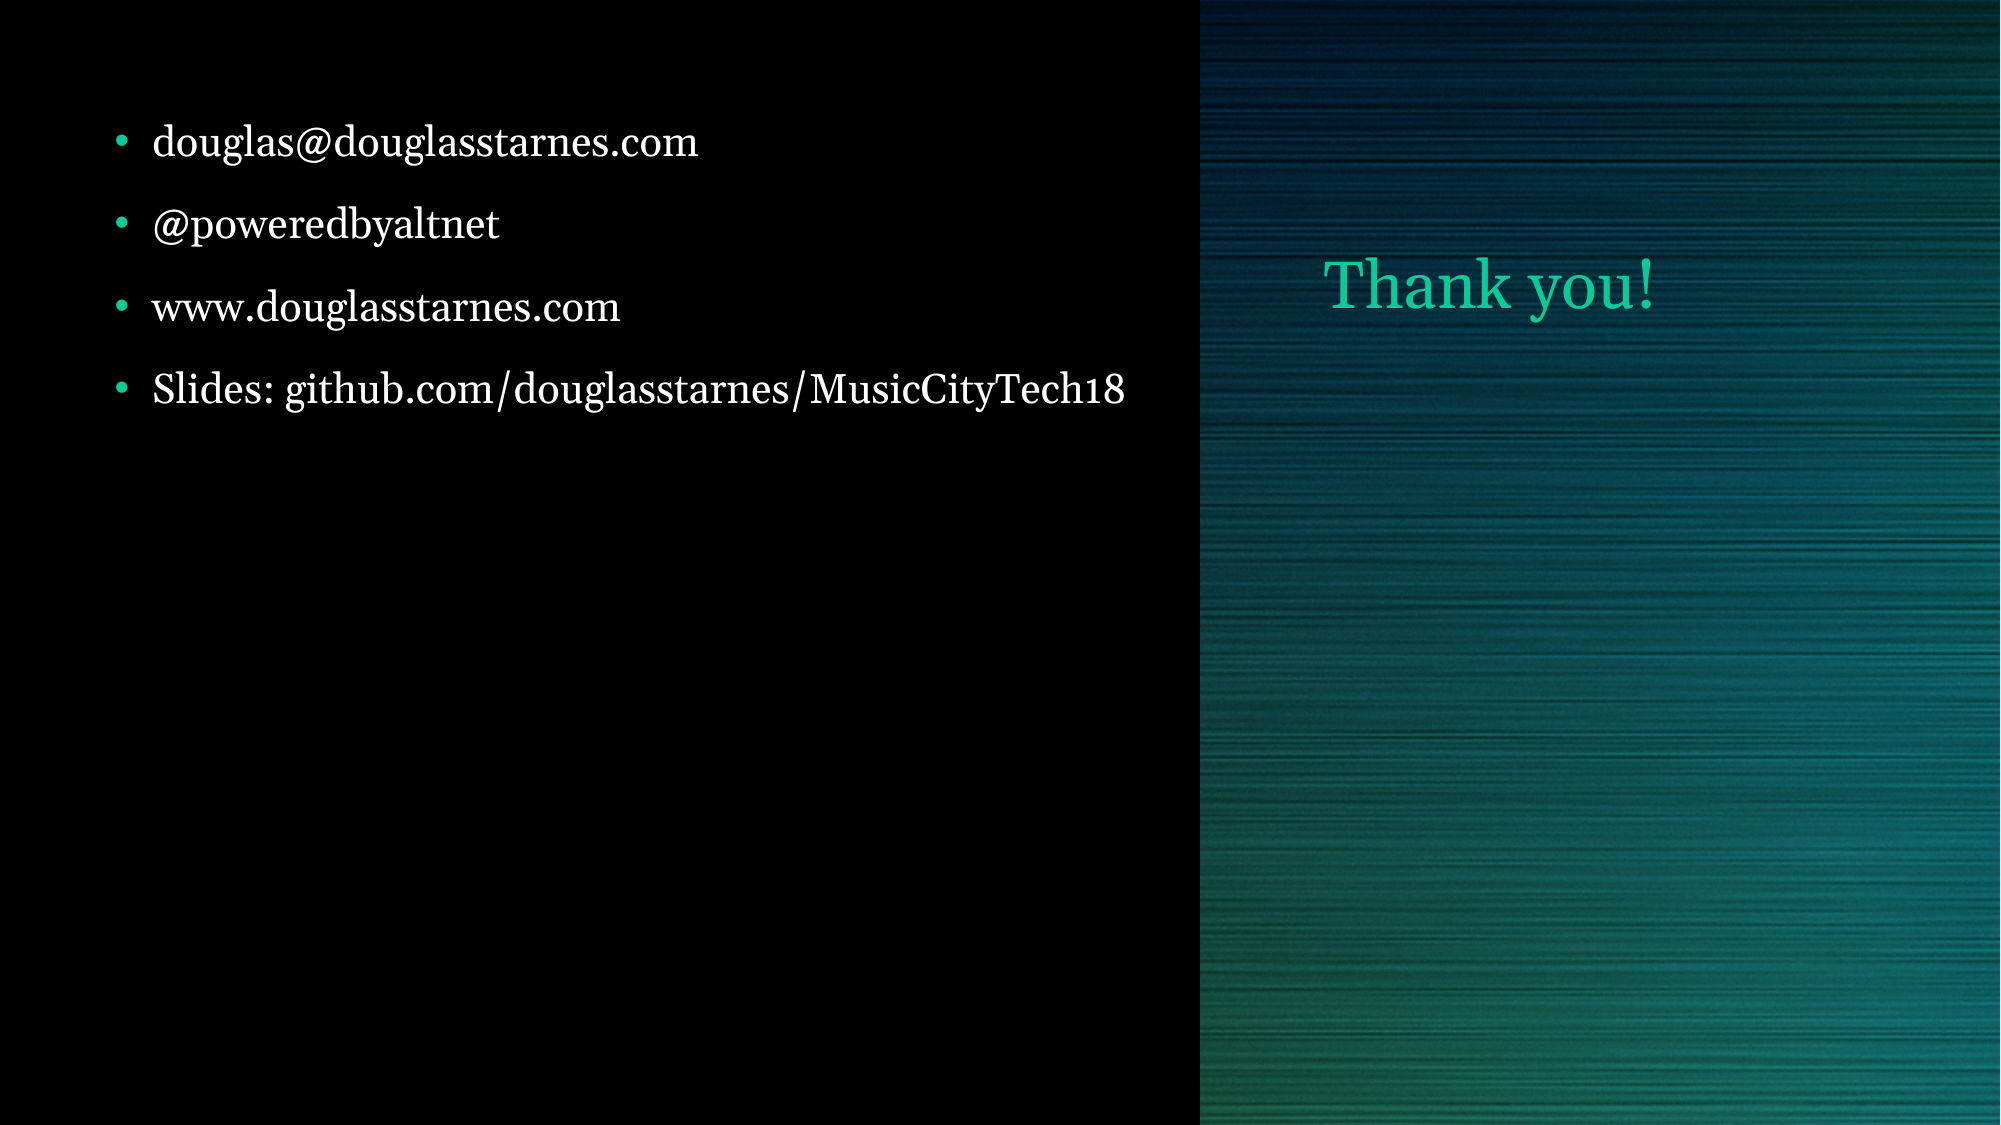

# Thank you!
douglas@douglasstarnes.com
@poweredbyaltnet
www.douglasstarnes.com
Slides: github.com/douglasstarnes/MusicCityTech18